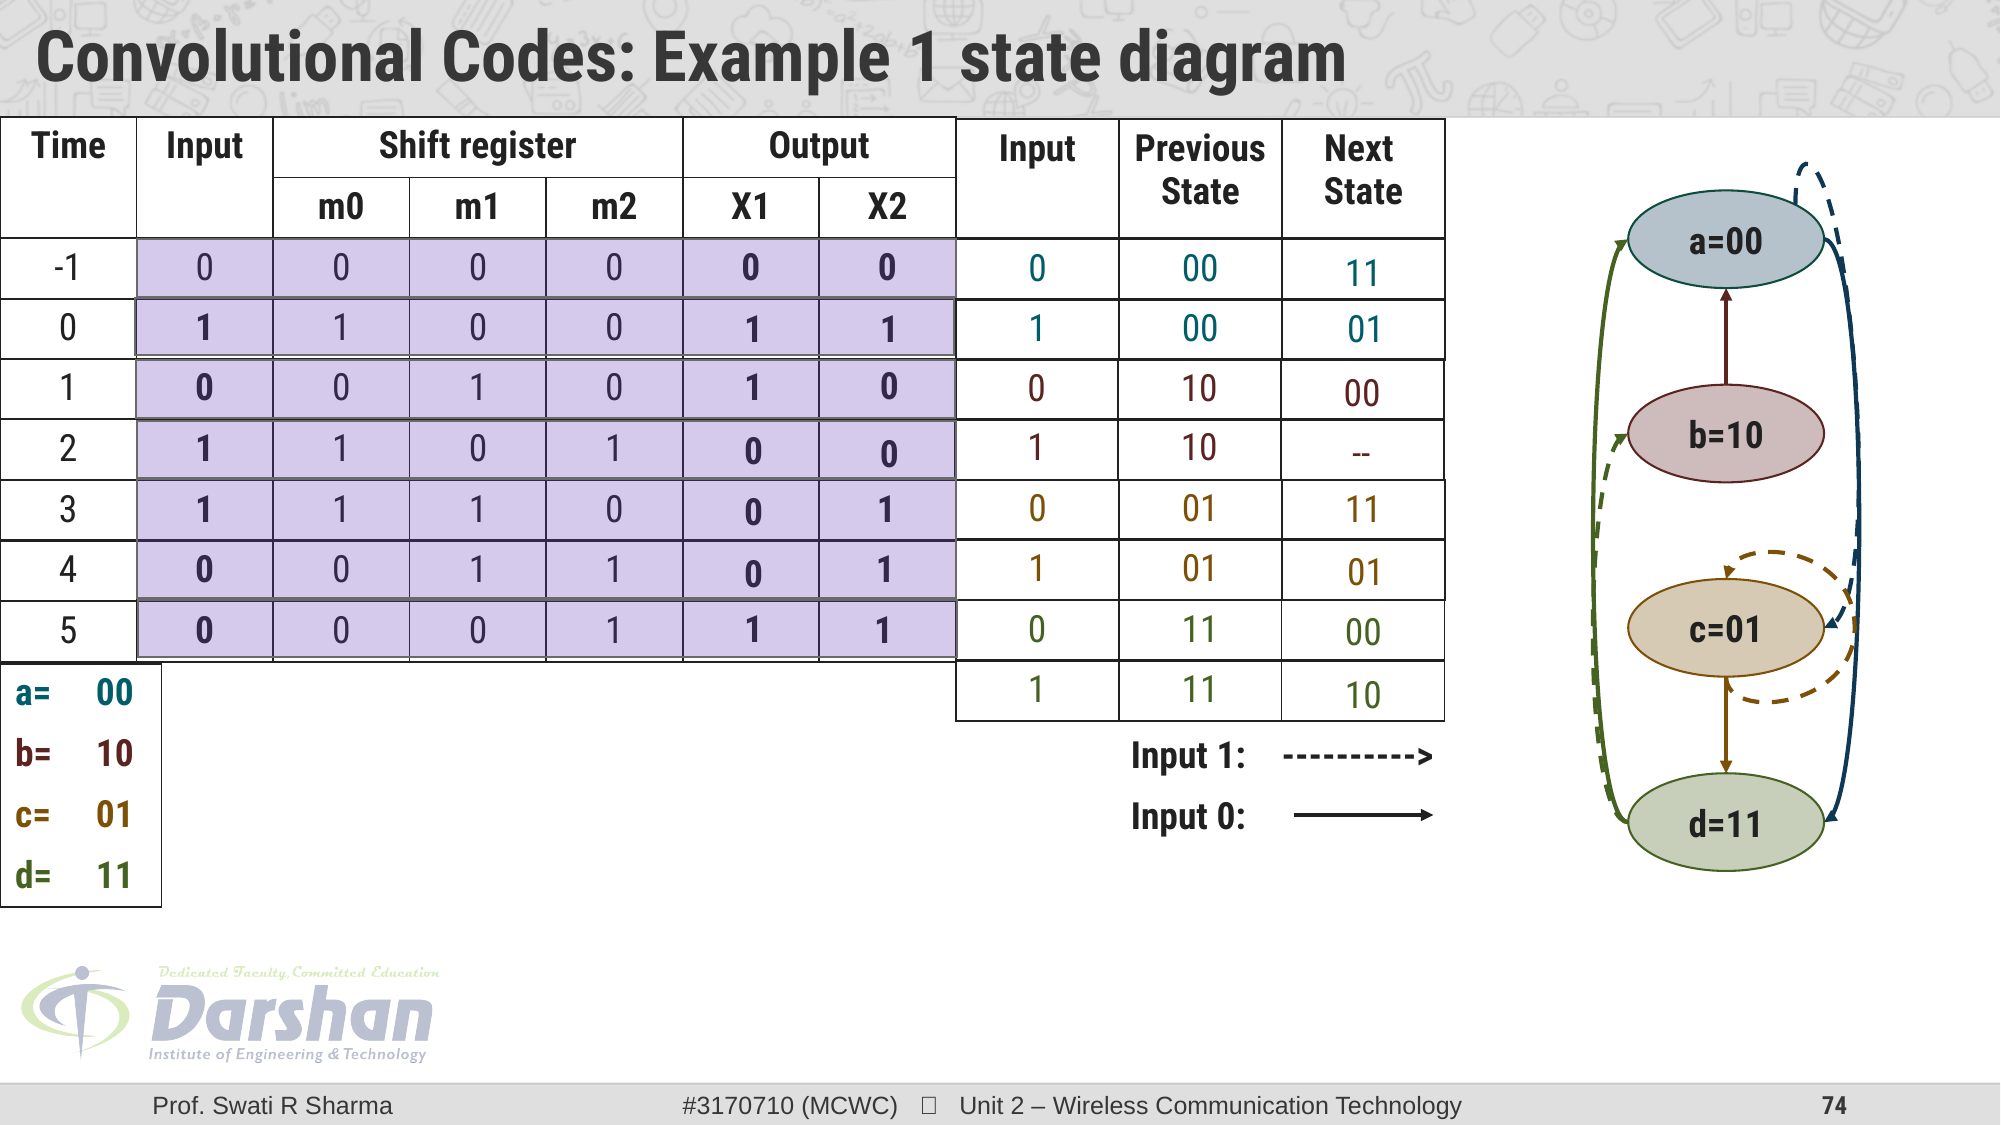

# Convolutional Codes: Example 1 state diagram
| Time | Input | Shift register |  |  | Output |  |
| --- | --- | --- | --- | --- | --- | --- |
|  |  | m0 | m1 | m2 | X1 | X2 |
| Input | Previous State | Next State |
| --- | --- | --- |
a=00
| -1 | 0 | 0 | 0 | 0 | 0 | 0 |
| --- | --- | --- | --- | --- | --- | --- |
| 0 | 00 |  |
| --- | --- | --- |

11

01
1
1
| 0 | 1 | 1 | 0 | 0 |  |  |
| --- | --- | --- | --- | --- | --- | --- |
| 1 | 00 |  |
| --- | --- | --- |
0
1
| 1 | 0 | 0 | 1 | 0 |  |  |
| --- | --- | --- | --- | --- | --- | --- |
| 0 | 10 |  |
| --- | --- | --- |

00
b=10
| 1 | 10 |  |
| --- | --- | --- |
| 2 | 1 | 1 | 0 | 1 |  |  |
| --- | --- | --- | --- | --- | --- | --- |
0

--
0
11
1

| 0 | 01 |  |
| --- | --- | --- |
| 3 | 1 | 1 | 1 | 0 |  |  |
| --- | --- | --- | --- | --- | --- | --- |
0
1
| 1 | 01 |  |
| --- | --- | --- |
| 4 | 0 | 0 | 1 | 1 |  |  |
| --- | --- | --- | --- | --- | --- | --- |
01
0
c=01
1
1

00
| 0 | 11 |  |
| --- | --- | --- |
| 5 | 0 | 0 | 0 | 1 |  |  |
| --- | --- | --- | --- | --- | --- | --- |
| 1 | 11 |  |
| --- | --- | --- |
| a= | 00 |
| --- | --- |
| b= | 10 |
| c= | 01 |
| d= | 11 |
10
| Input 1: | ----------> |
| --- | --- |
| Input 0: |  |
d=11